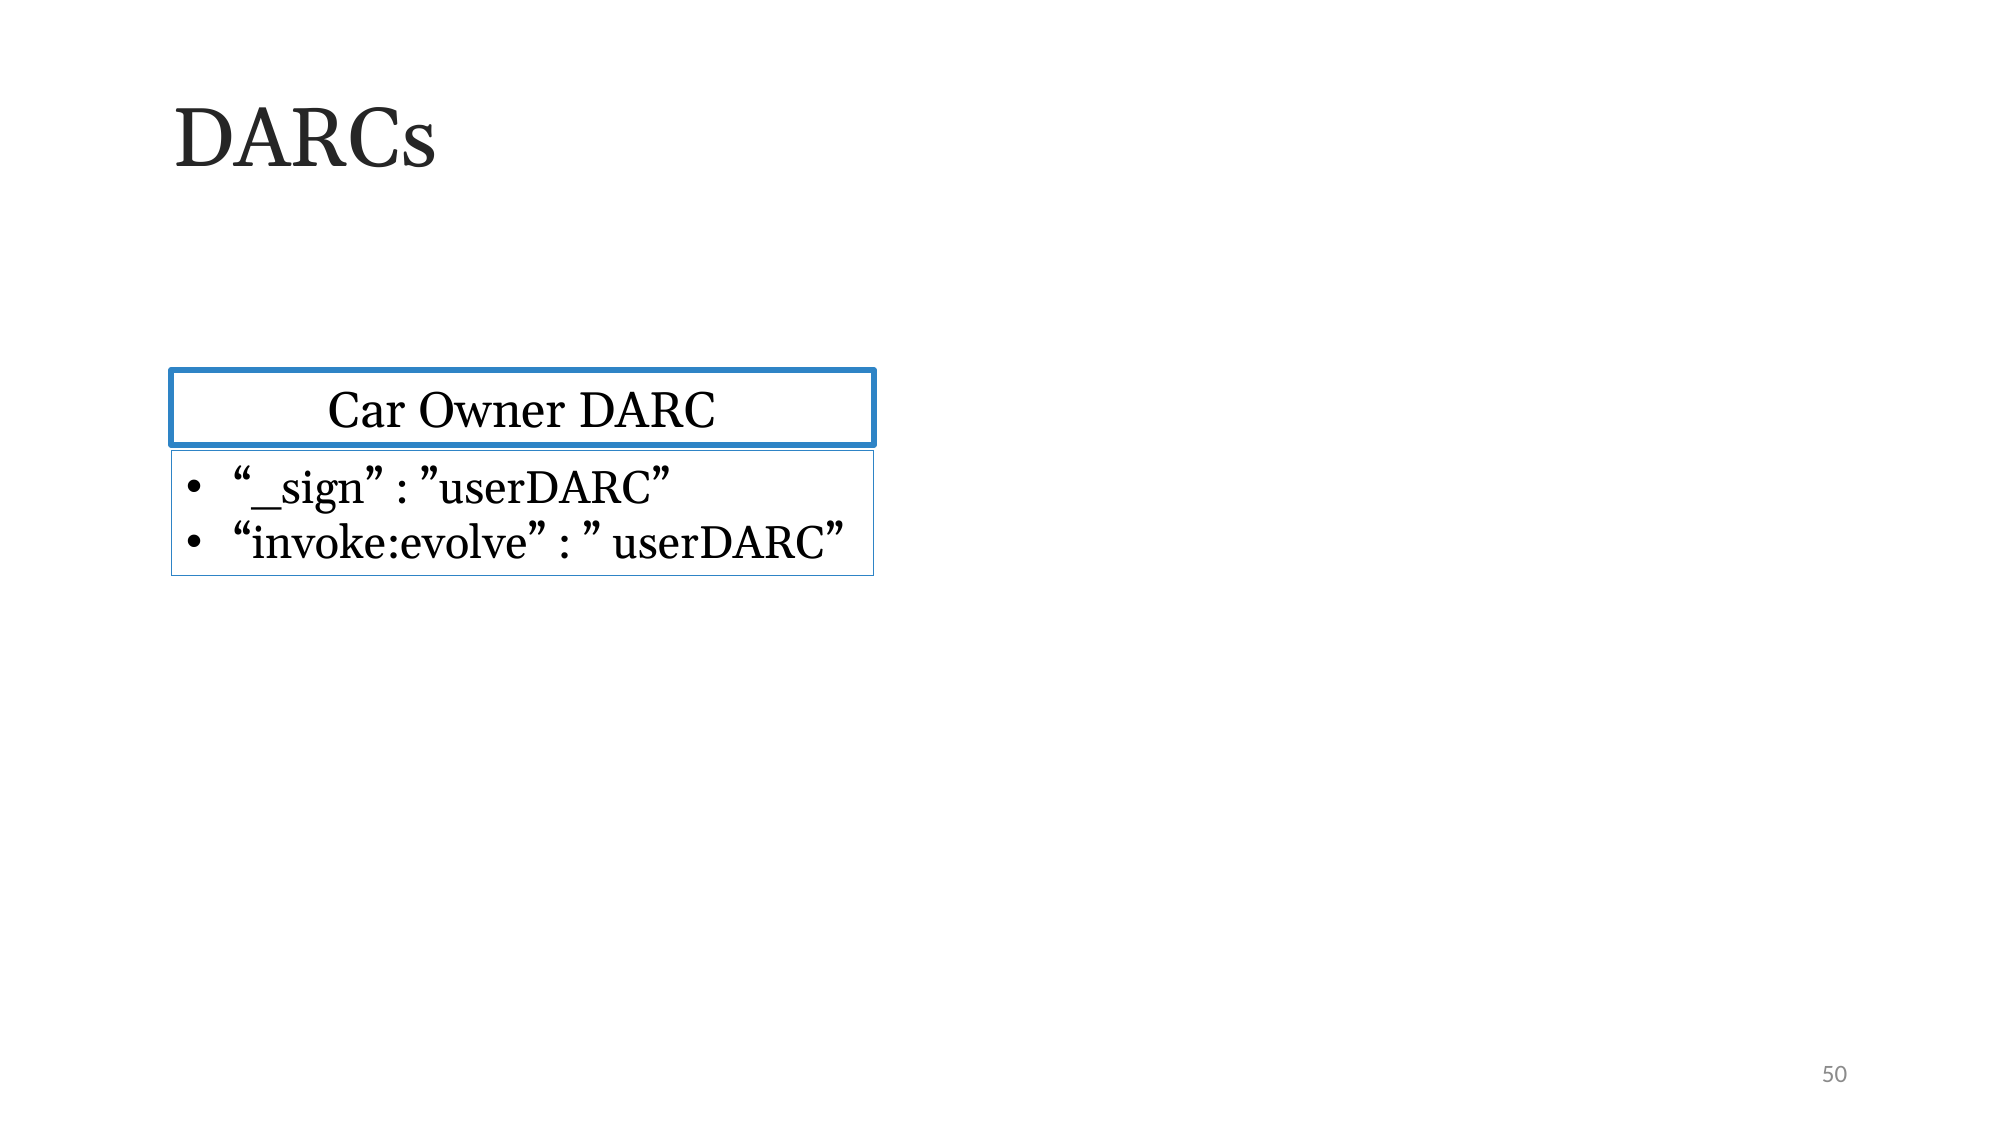

DARCs

Car Owner DARC
“_sign” : ”userDARC”
“invoke:evolve” : ” userDARC”
50